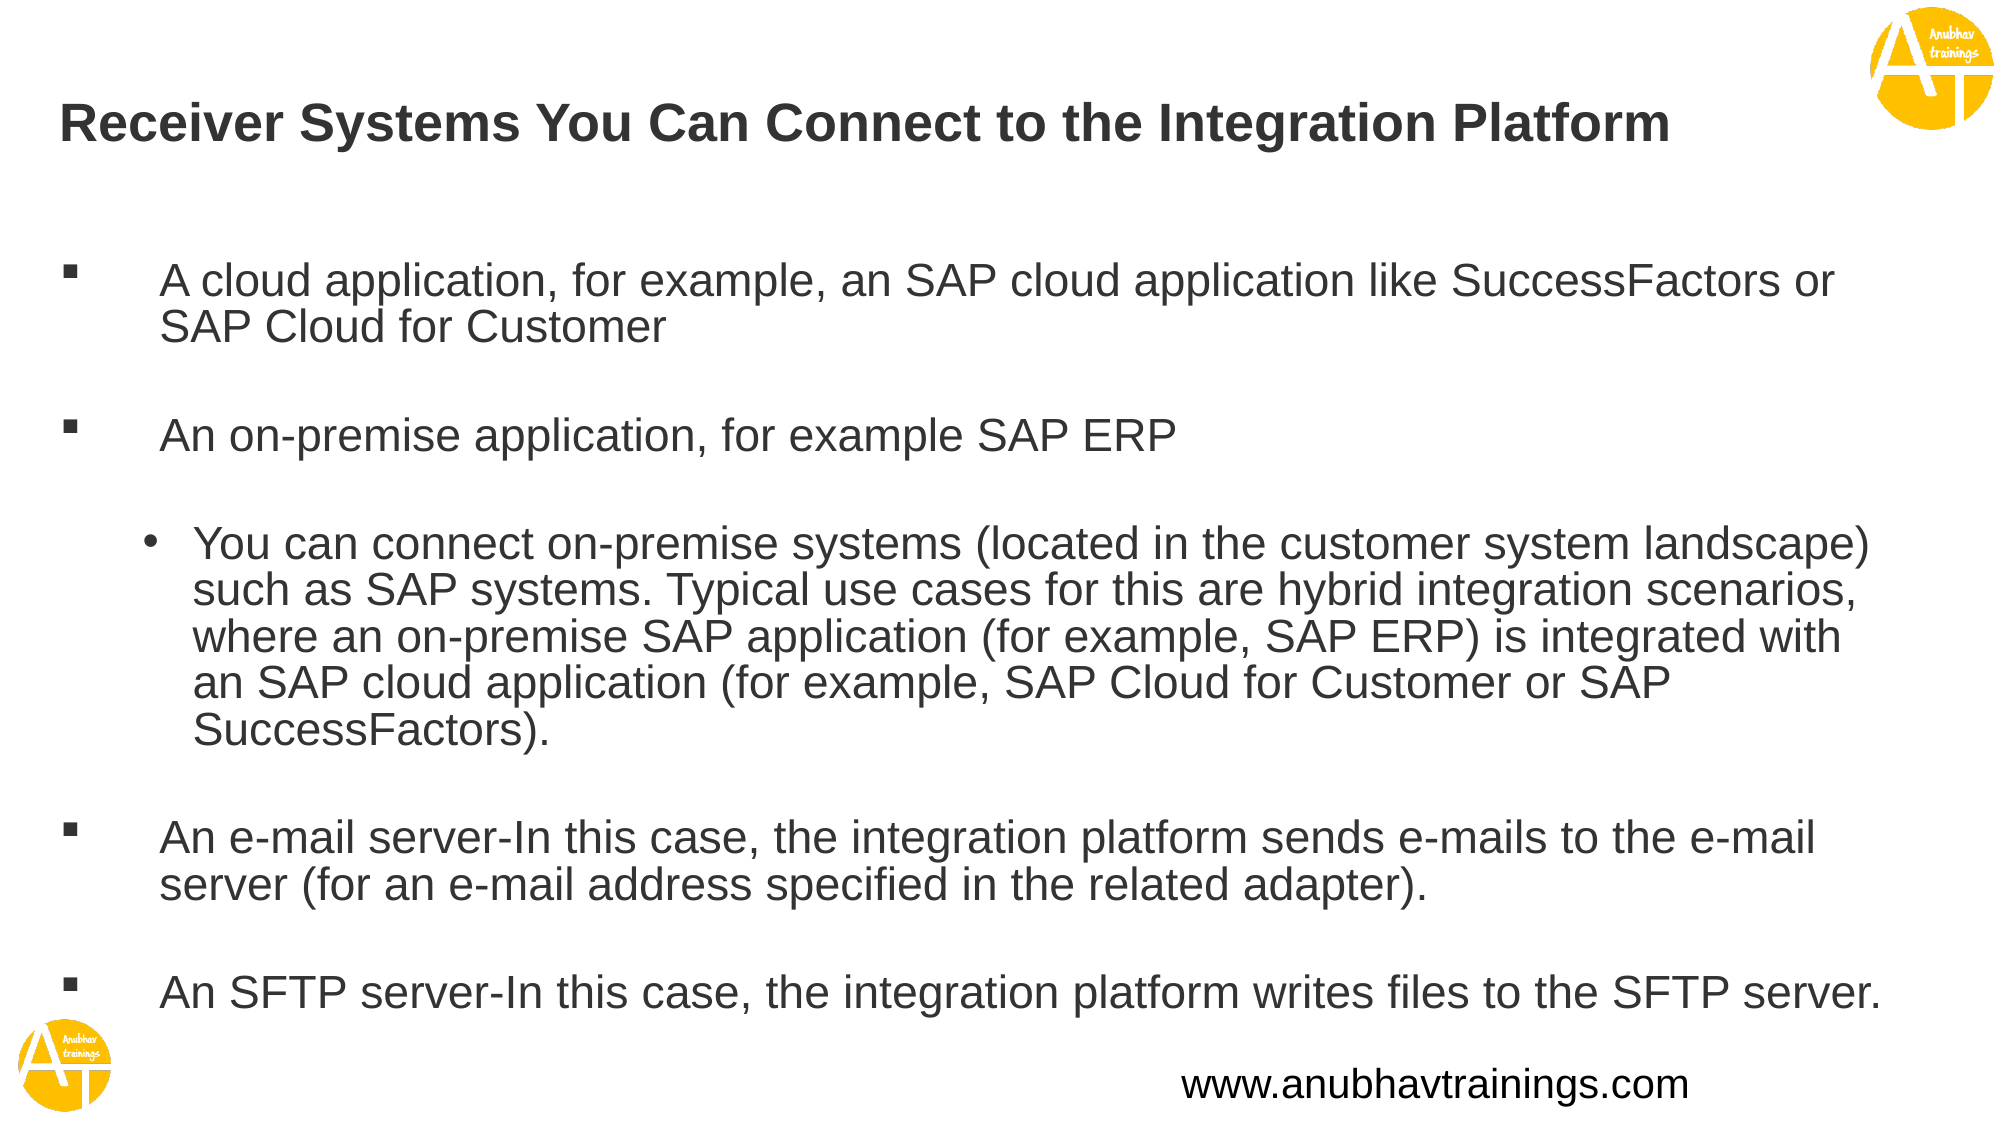

# Receiver Systems You Can Connect to the Integration Platform
A cloud application, for example, an SAP cloud application like SuccessFactors or SAP Cloud for Customer
An on-premise application, for example SAP ERP
You can connect on-premise systems (located in the customer system landscape) such as SAP systems. Typical use cases for this are hybrid integration scenarios, where an on-premise SAP application (for example, SAP ERP) is integrated with an SAP cloud application (for example, SAP Cloud for Customer or SAP SuccessFactors).
An e-mail server-In this case, the integration platform sends e-mails to the e-mail server (for an e-mail address specified in the related adapter).
An SFTP server-In this case, the integration platform writes files to the SFTP server.

www.anubhavtrainings.com